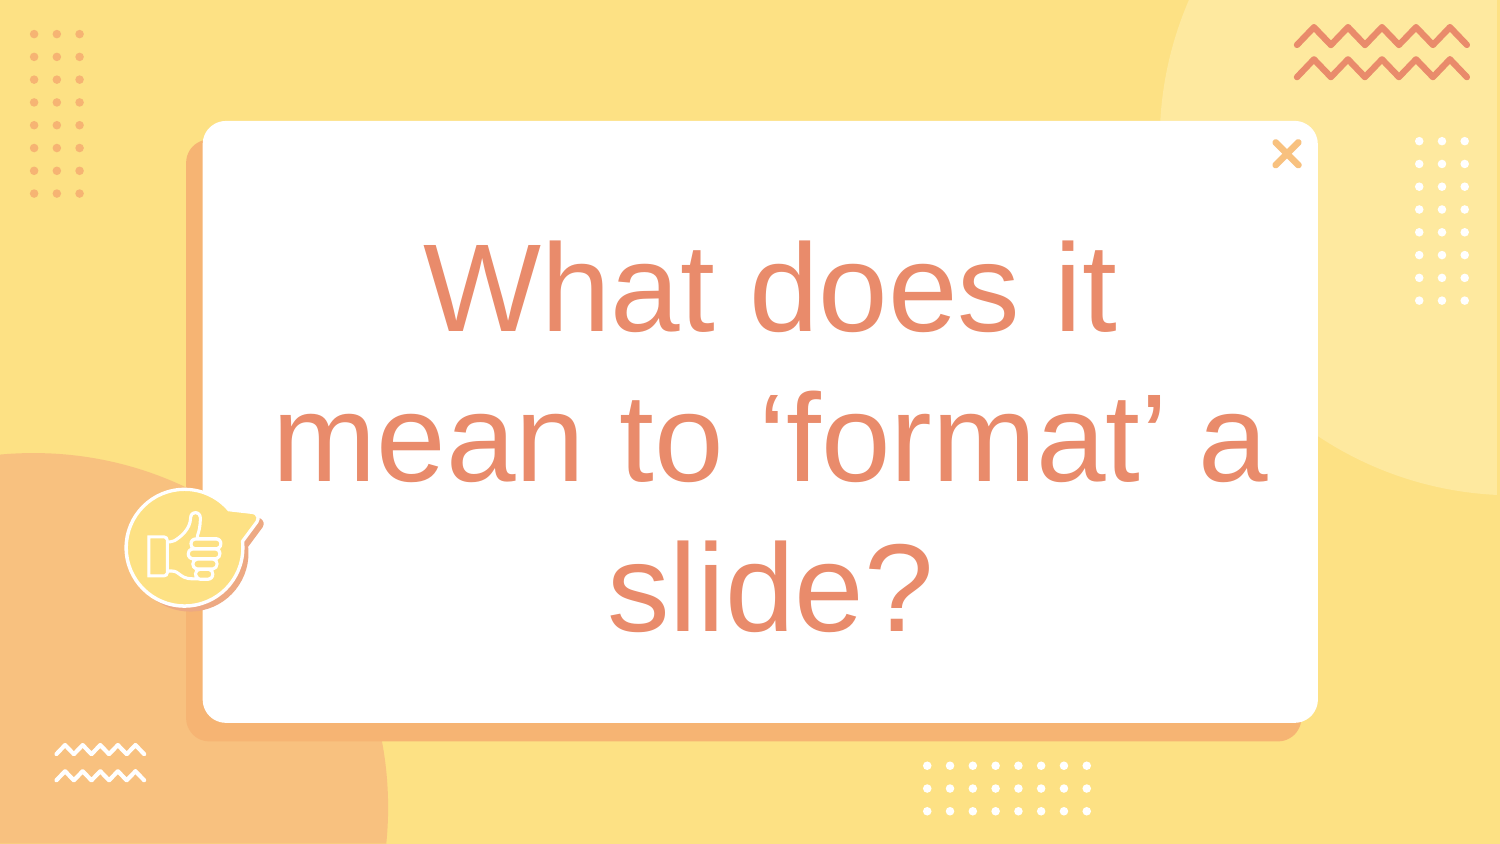

# What does it mean to ‘format’ a slide?